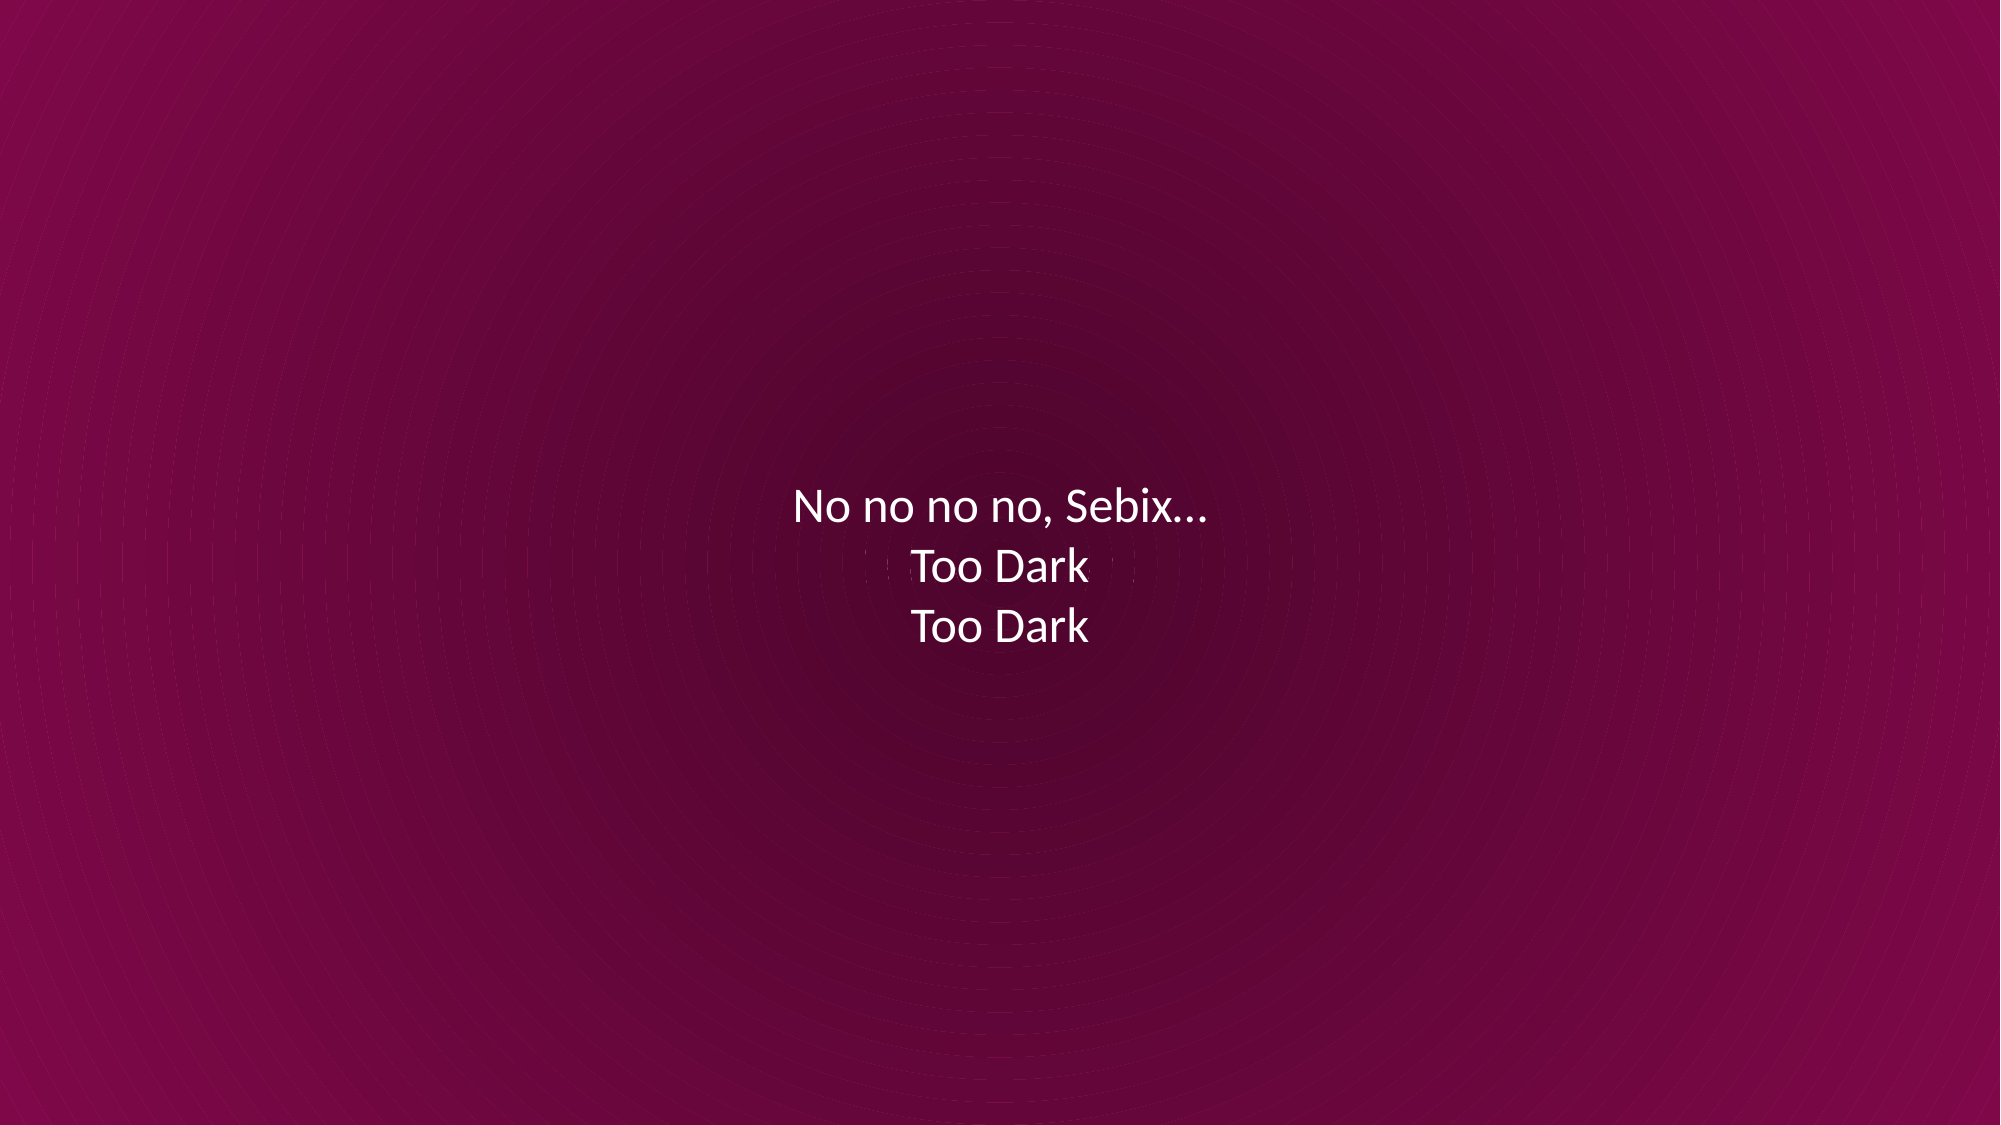

Sebastians Insight
Sebix’s Insight
No no no no, Sebix…
Too Dark
Too Dark